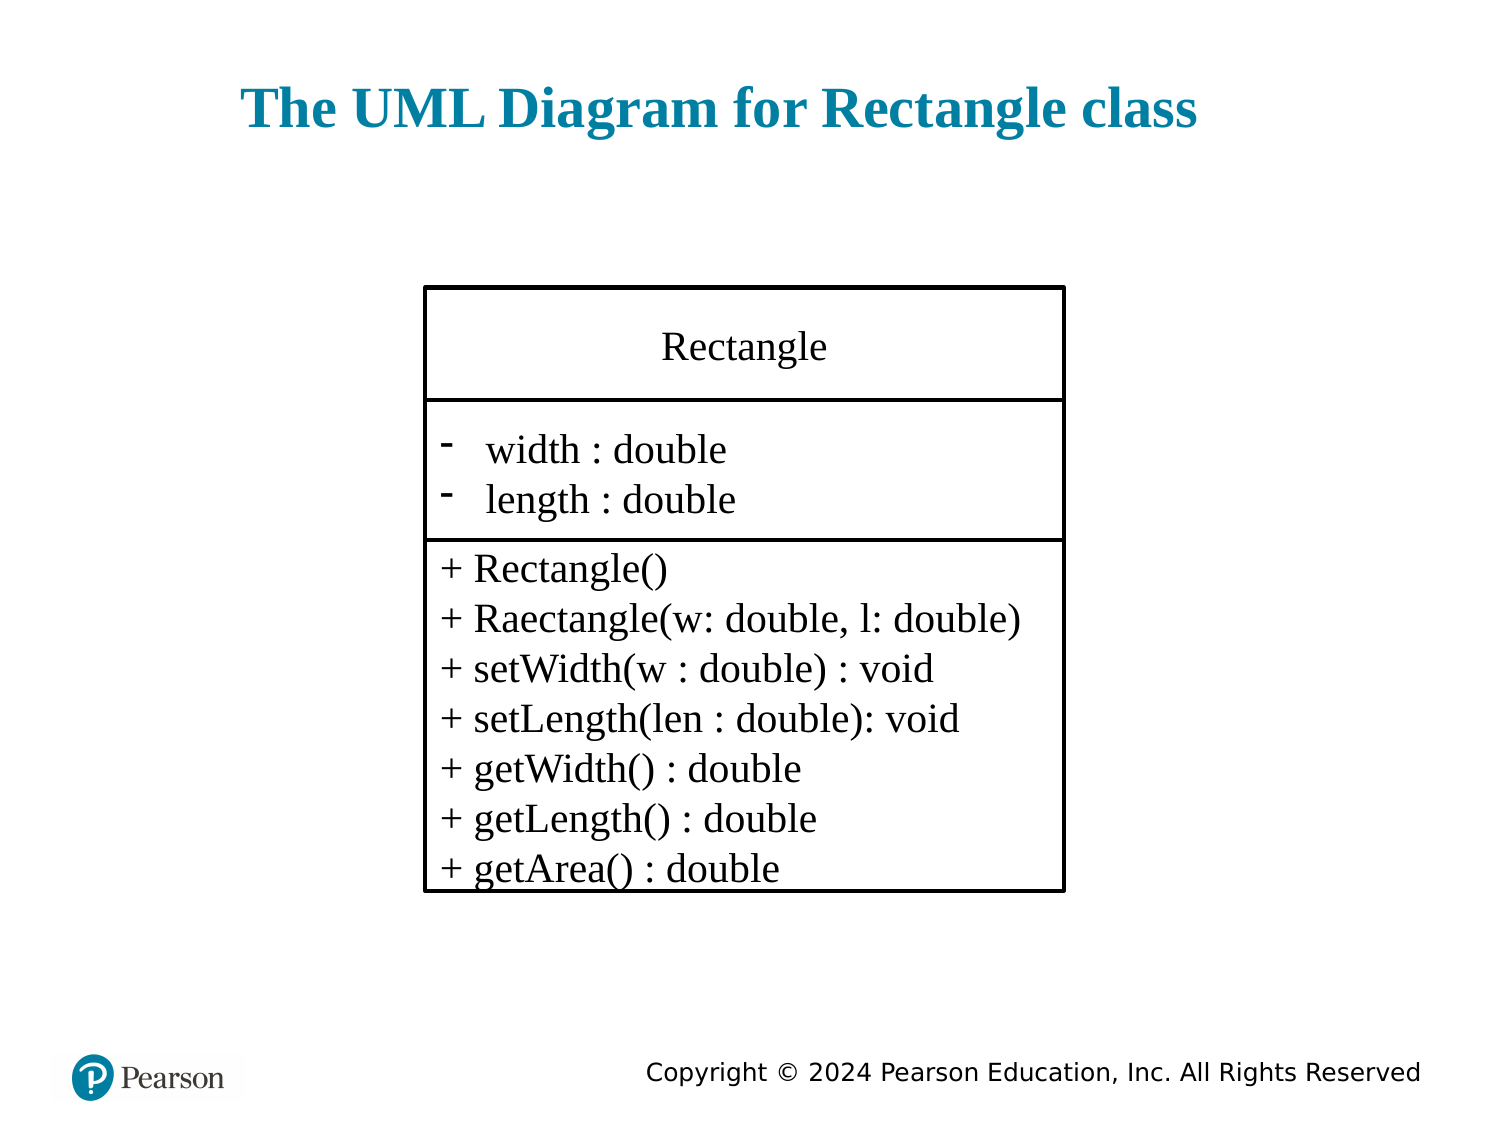

The UML Diagram for Rectangle class
Rectangle
 width : double
 length : double
+ Rectangle()
+ Raectangle(w: double, l: double)
+ setWidth(w : double) : void
+ setLength(len : double): void
+ getWidth() : double
+ getLength() : double
+ getArea() : double